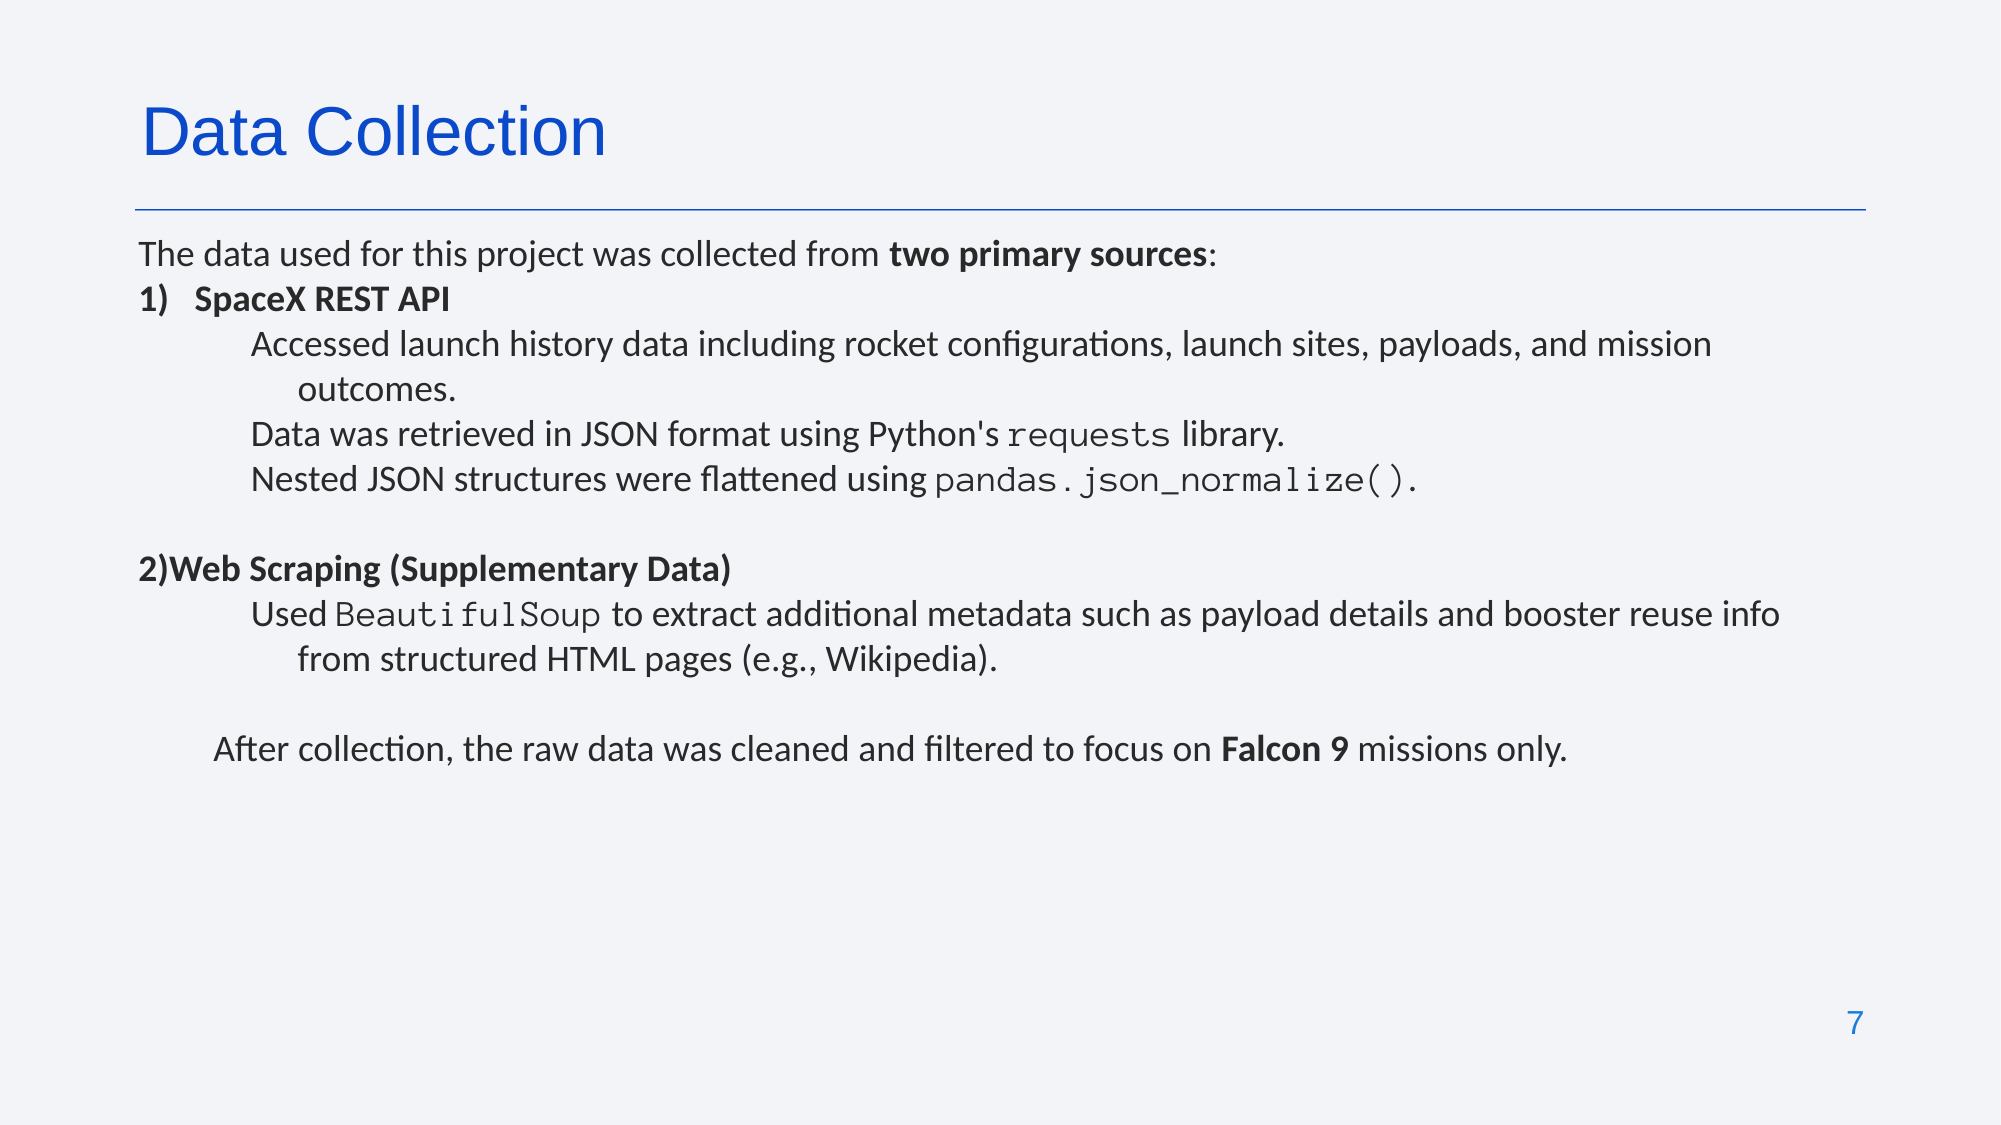

Data Collection
The data used for this project was collected from two primary sources:
SpaceX REST API
Accessed launch history data including rocket configurations, launch sites, payloads, and mission outcomes.
Data was retrieved in JSON format using Python's requests library.
Nested JSON structures were flattened using pandas.json_normalize().

Web Scraping (Supplementary Data)
Used BeautifulSoup to extract additional metadata such as payload details and booster reuse info from structured HTML pages (e.g., Wikipedia).

After collection, the raw data was cleaned and filtered to focus on Falcon 9 missions only.

7